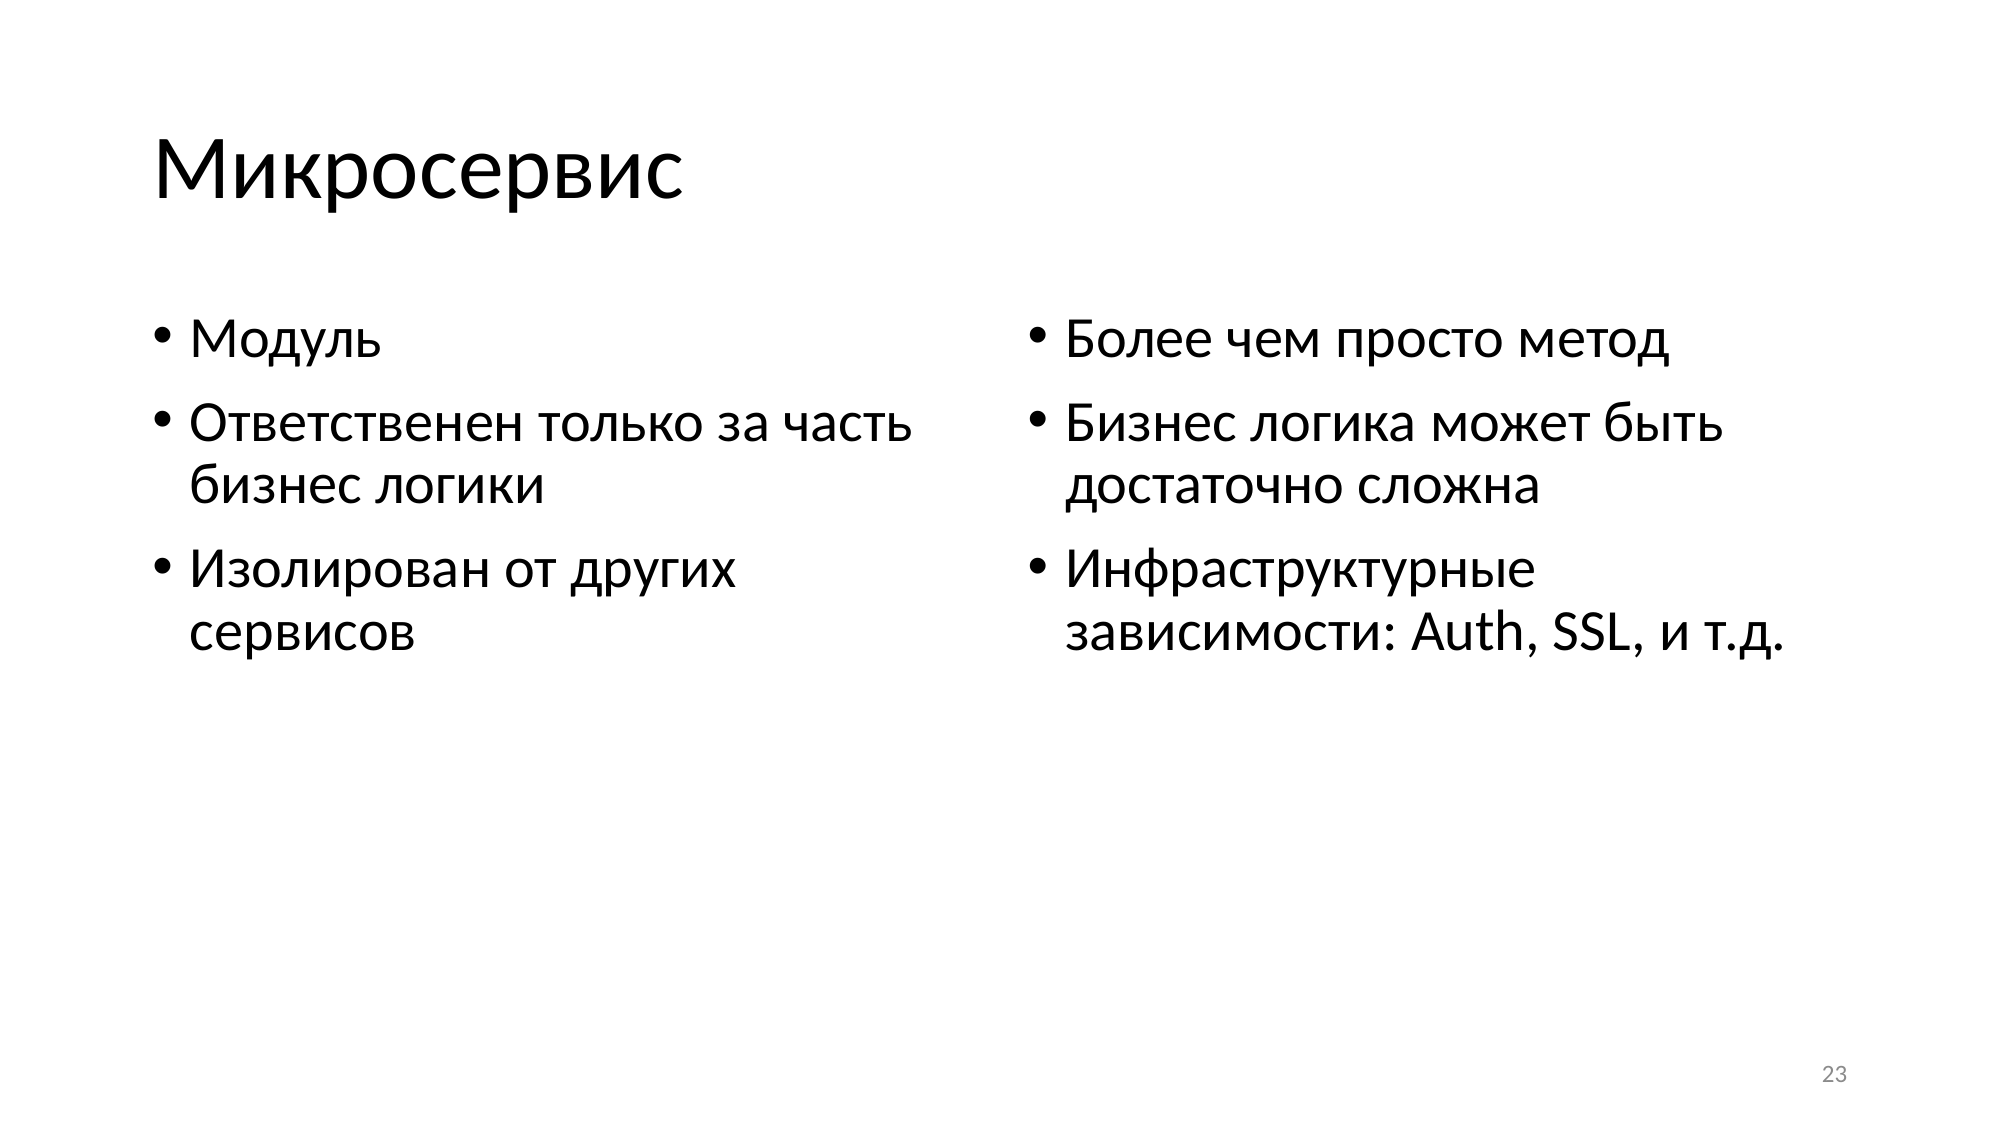

# Микросервис
Модуль
Ответственен только за часть бизнес логики
Изолирован от других сервисов
Более чем просто метод
Бизнес логика может быть достаточно сложна
Инфраструктурные зависимости: Auth, SSL, и т.д.
23